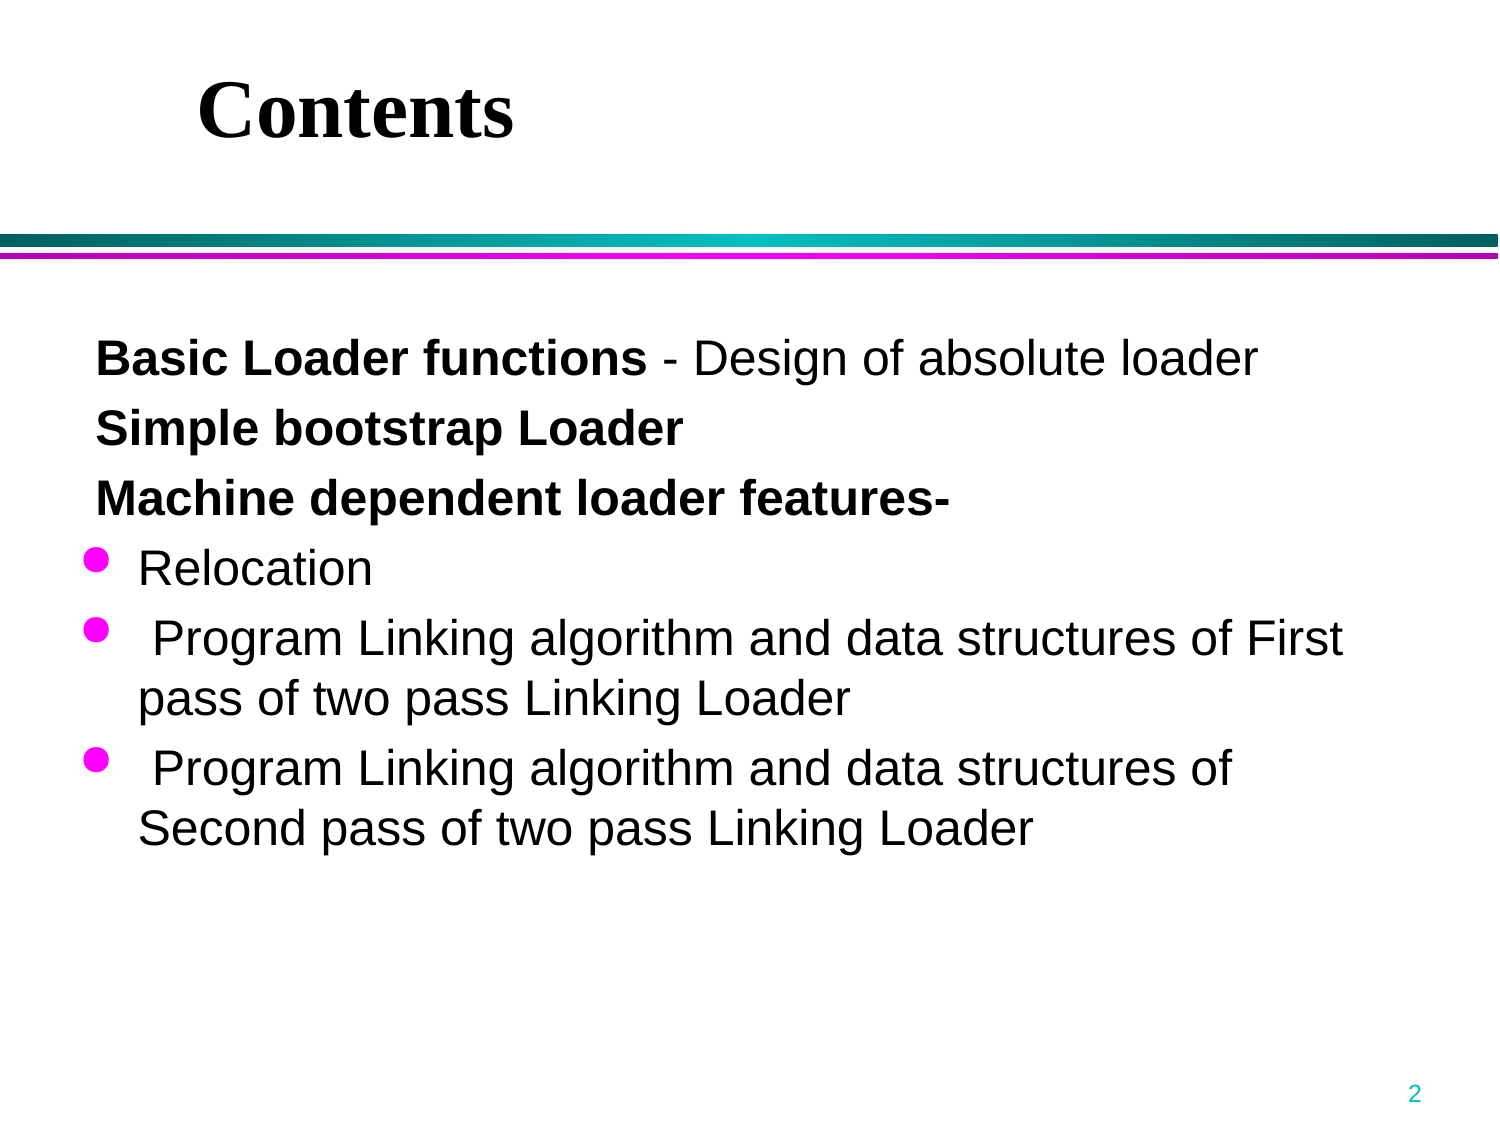

Contents

 Basic Loader functions - Design of absolute loader
 Simple bootstrap Loader
 Machine dependent loader features-
Relocation
 Program Linking algorithm and data structures of First pass of two pass Linking Loader
 Program Linking algorithm and data structures of Second pass of two pass Linking Loader